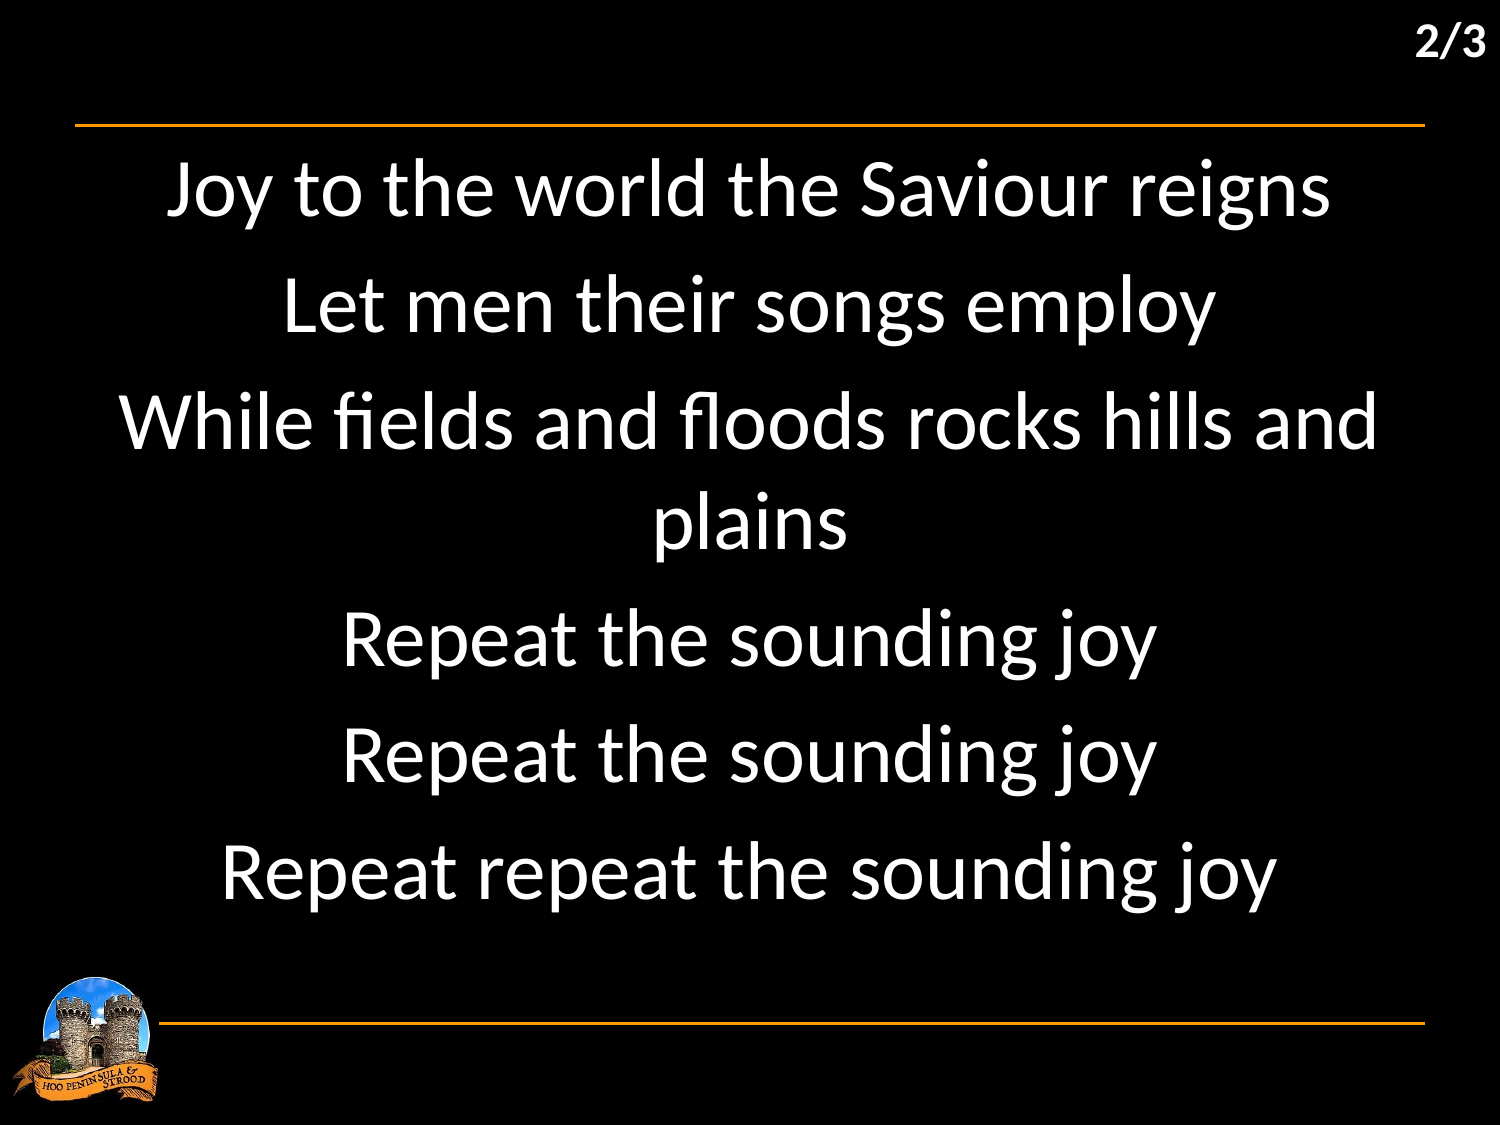

2/3
Joy to the world the Saviour reigns
Let men their songs employ
While fields and floods rocks hills and plains
Repeat the sounding joy
Repeat the sounding joy
Repeat repeat the sounding joy